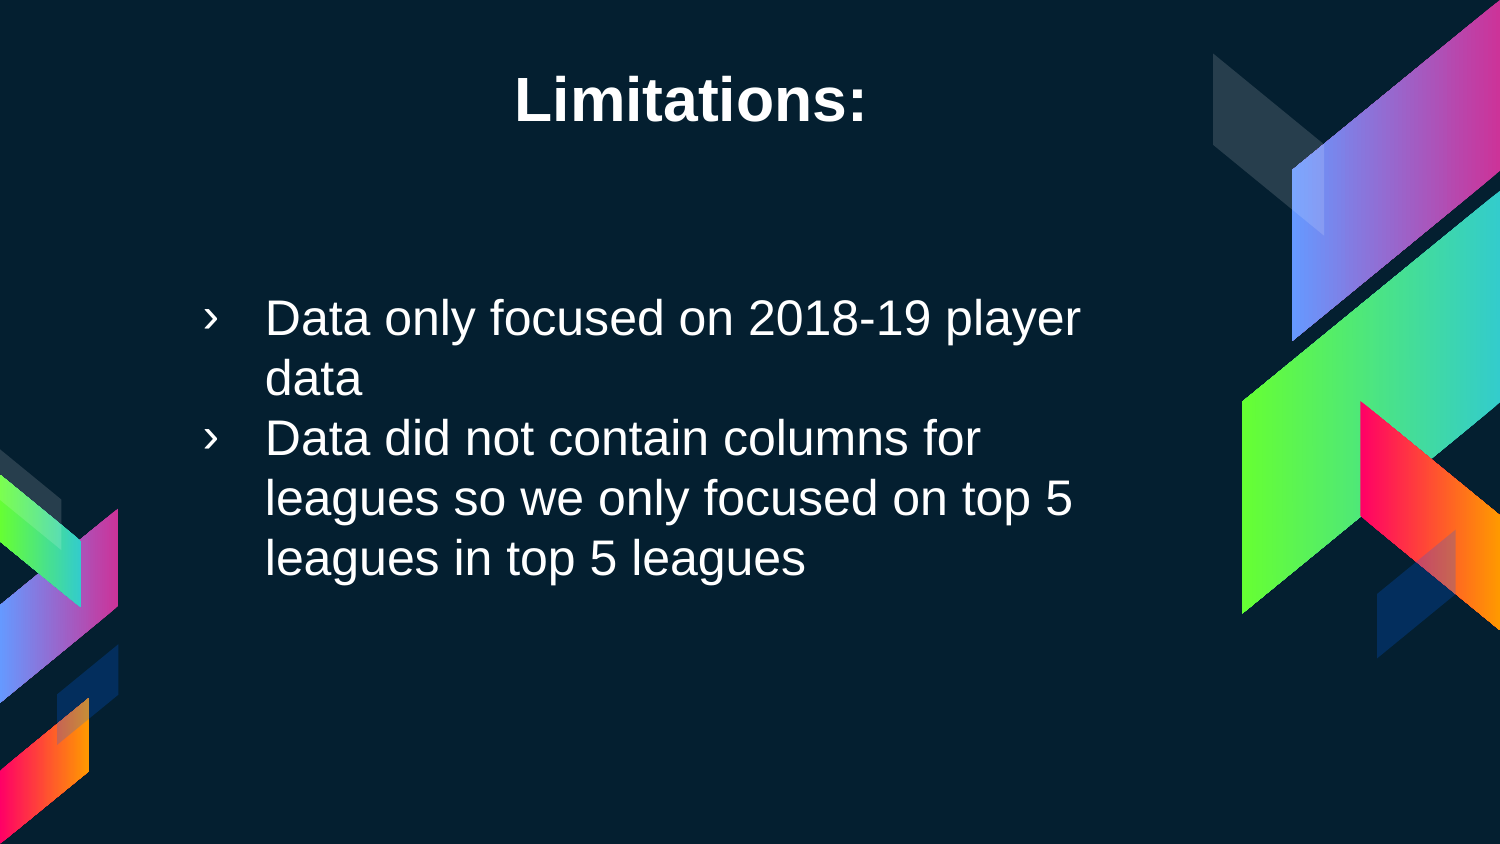

# Limitations:
Data only focused on 2018-19 player data
Data did not contain columns for leagues so we only focused on top 5 leagues in top 5 leagues